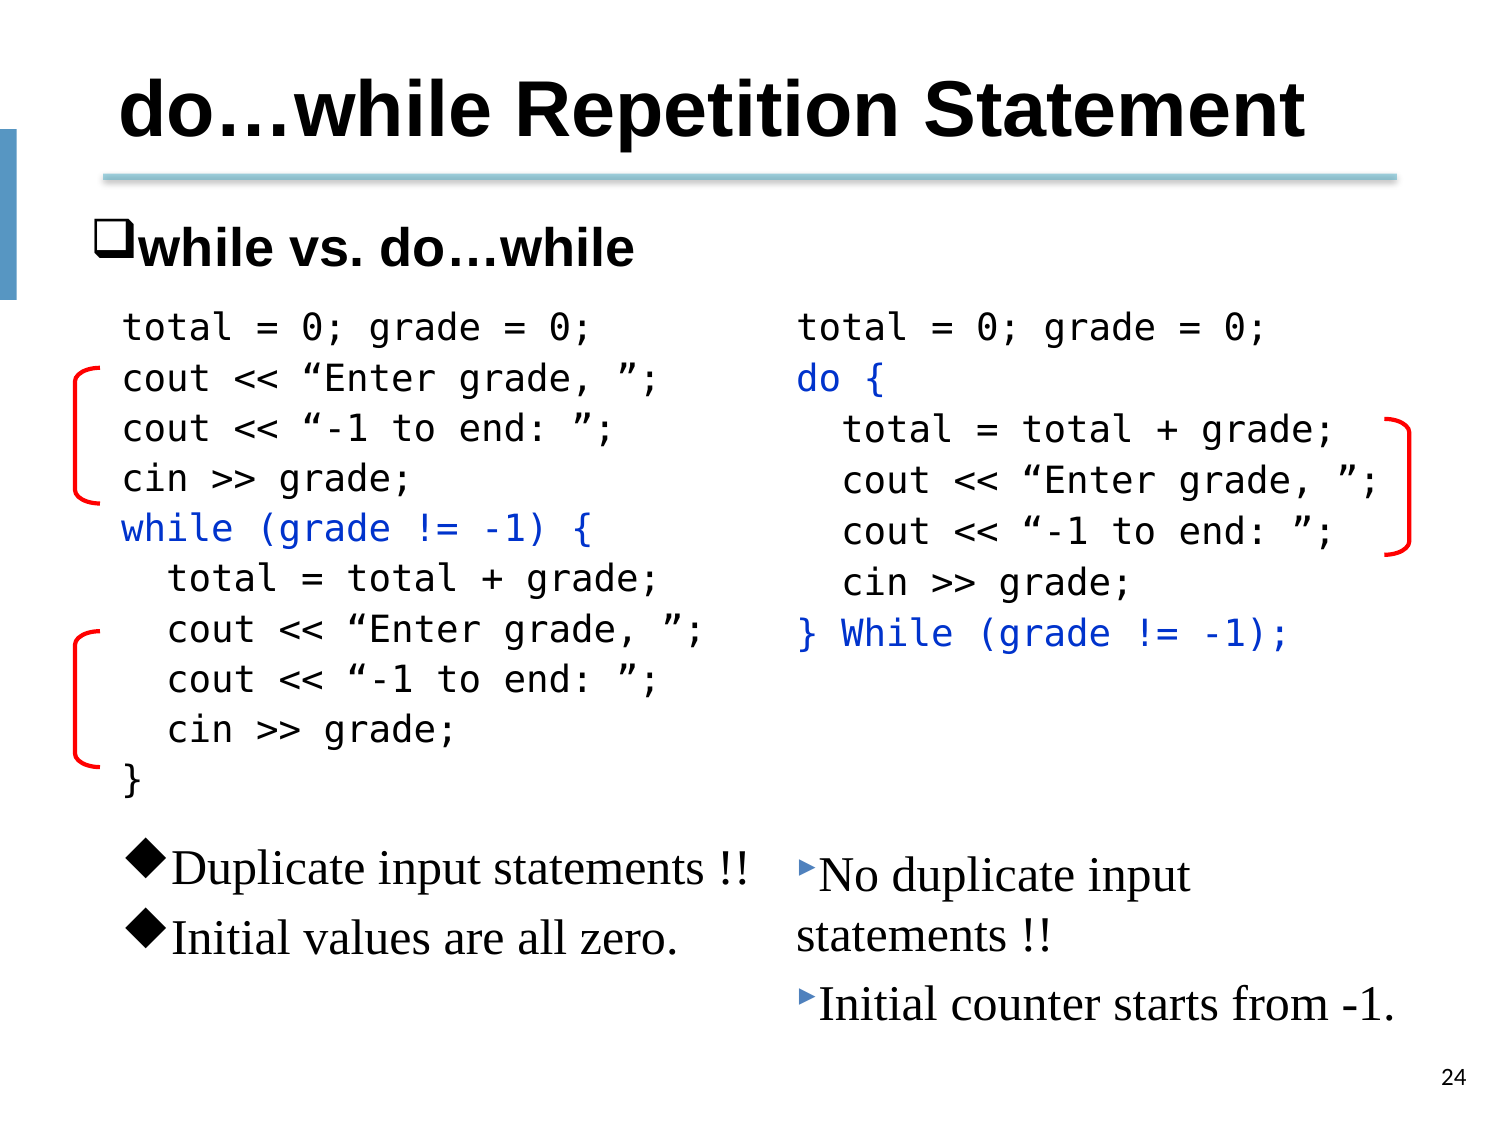

# do…while Repetition Statement
while vs. do…while

total = 0; grade = 0;
cout << “Enter grade, ”;
cout << “-1 to end: ”;
cin >> grade;
while (grade != -1) {
  total = total + grade;
  cout << “Enter grade, ”;
  cout << “-1 to end: ”;
  cin >> grade;
}

Duplicate input statements !!
Initial values are all zero.
total = 0; grade = 0;
do {
  total = total + grade;
  cout << “Enter grade, ”;
  cout << “-1 to end: ”;
  cin >> grade;
} While (grade != -1);

No duplicate input statements !!
Initial counter starts from -1.

24